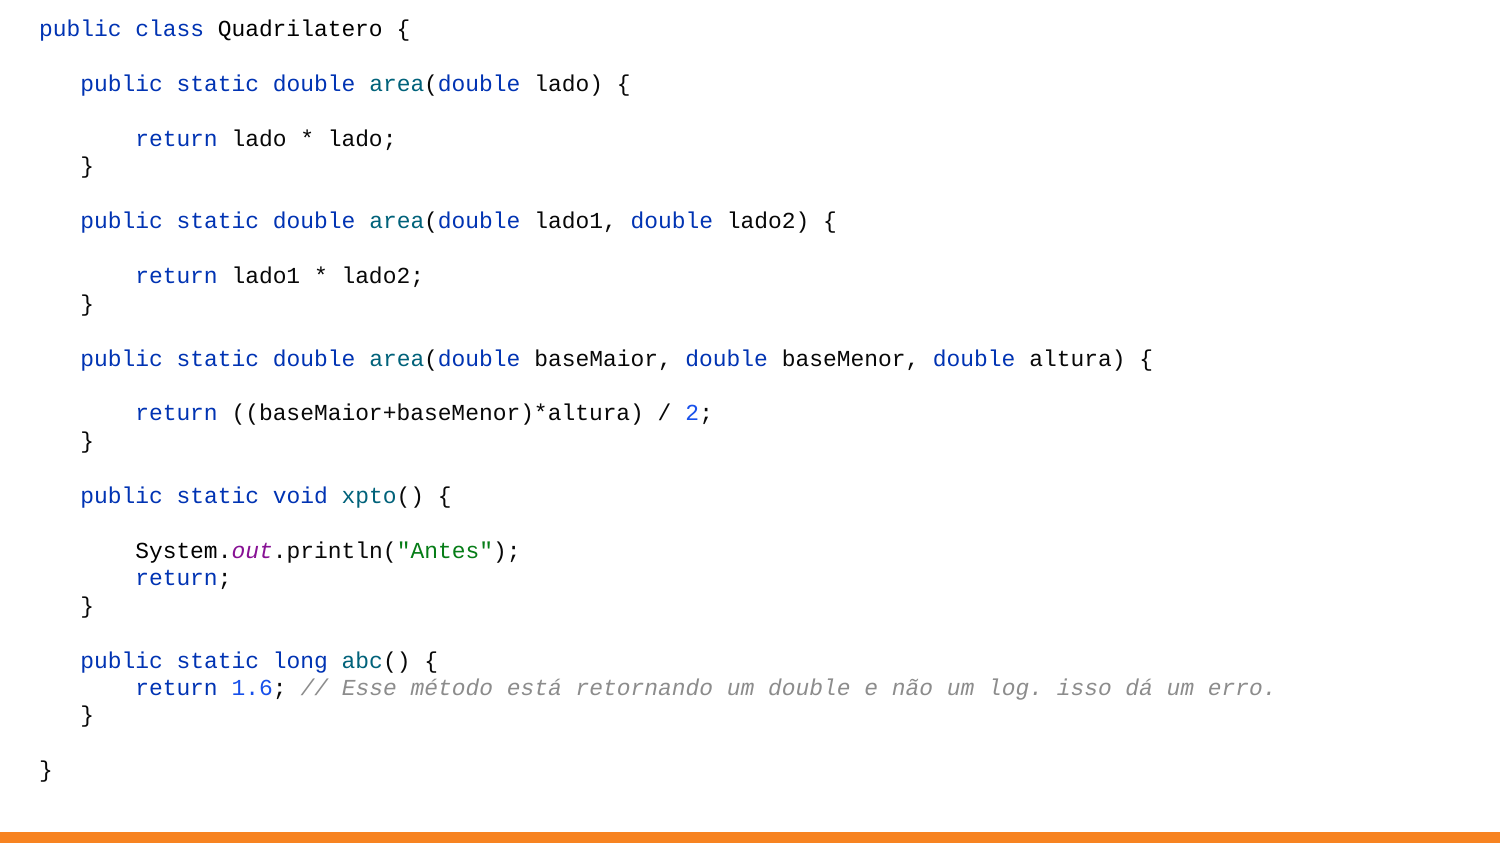

public class Quadrilatero {

   public static double area(double lado) {

       return lado * lado;
   }

   public static double area(double lado1, double lado2) {

       return lado1 * lado2;
   }

   public static double area(double baseMaior, double baseMenor, double altura) {

       return ((baseMaior+baseMenor)*altura) / 2;
   }

   public static void xpto() {

       System.out.println("Antes");
       return;
   }

   public static long abc() {
       return 1.6; // Esse método está retornando um double e não um log. isso dá um erro.
   }

}